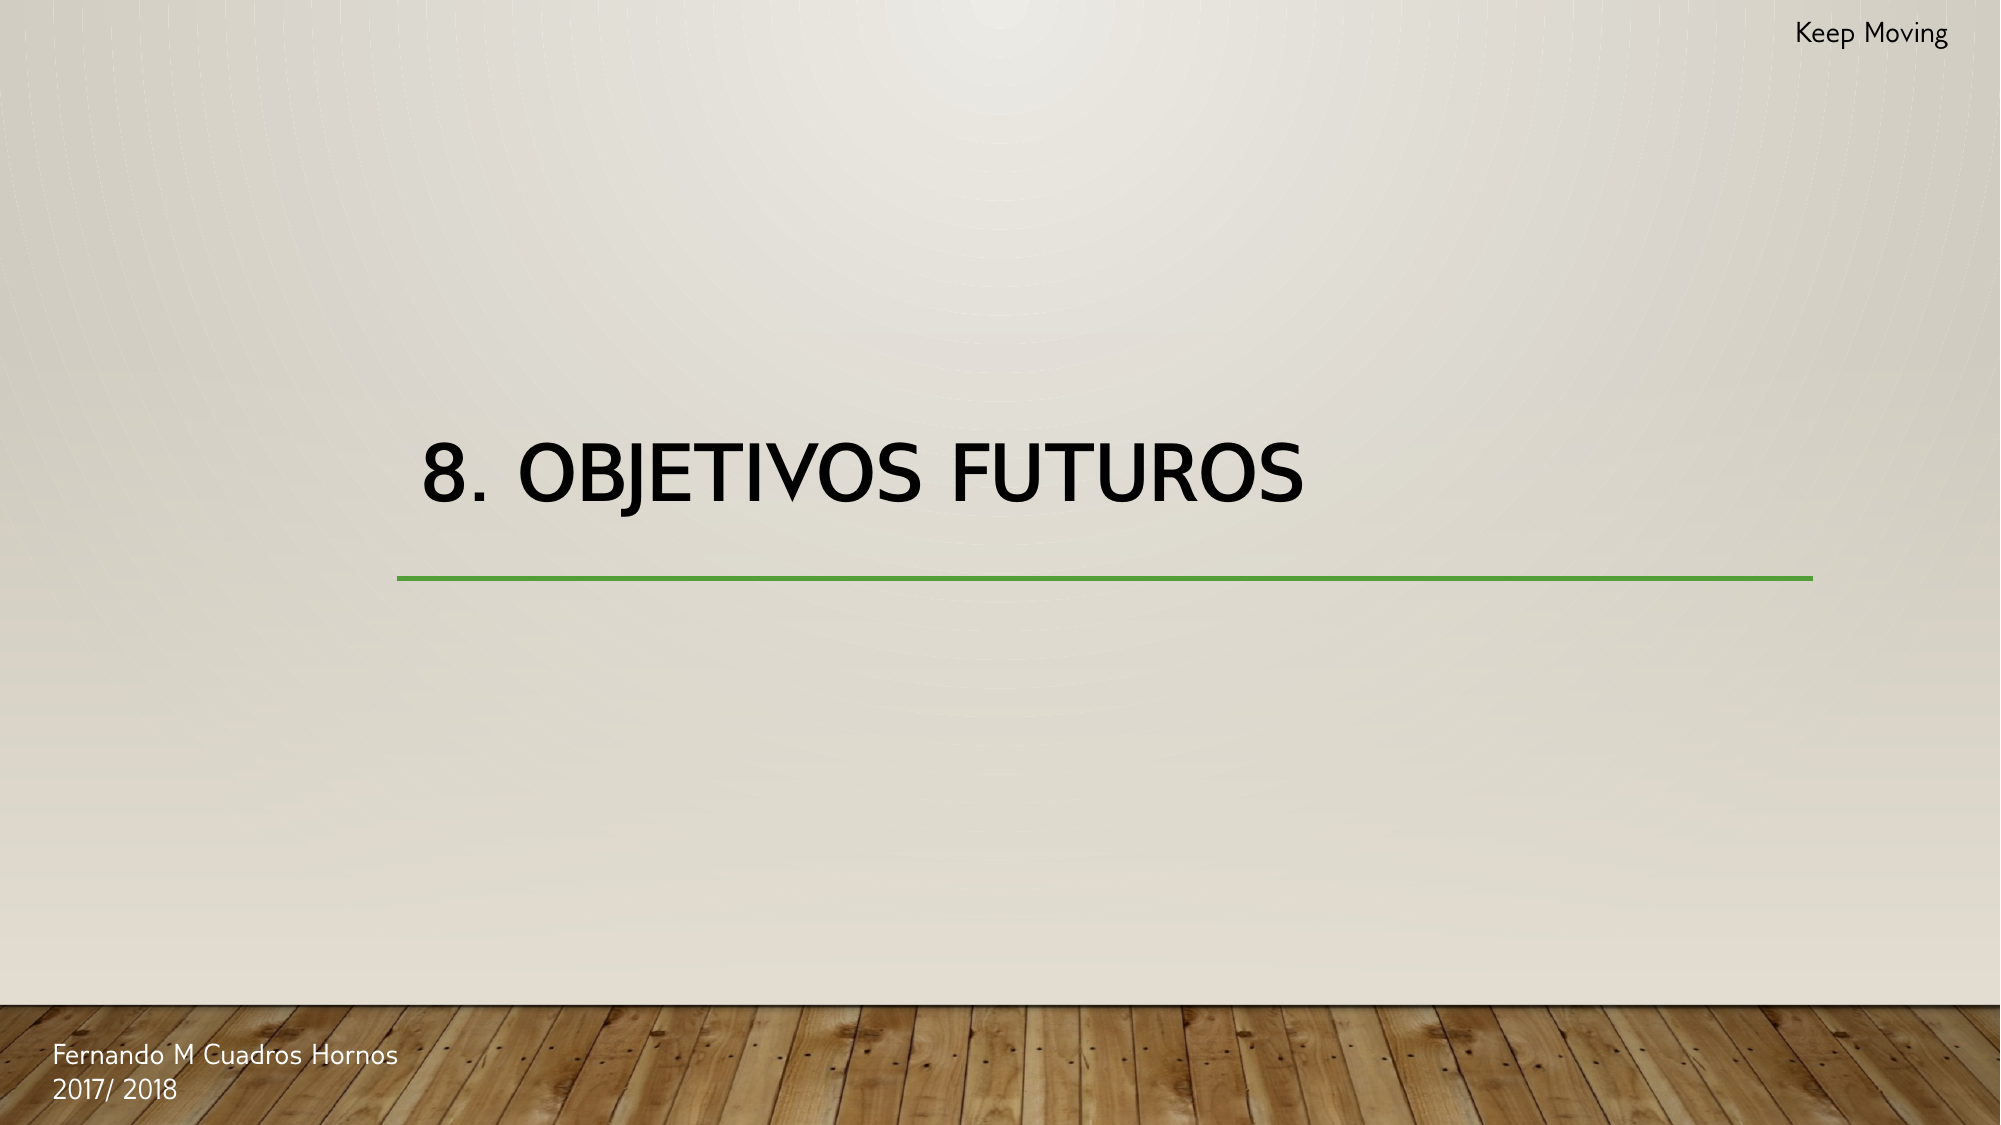

Keep Moving
# 8. Objetivos futuros
Fernando M Cuadros Hornos
2017/ 2018